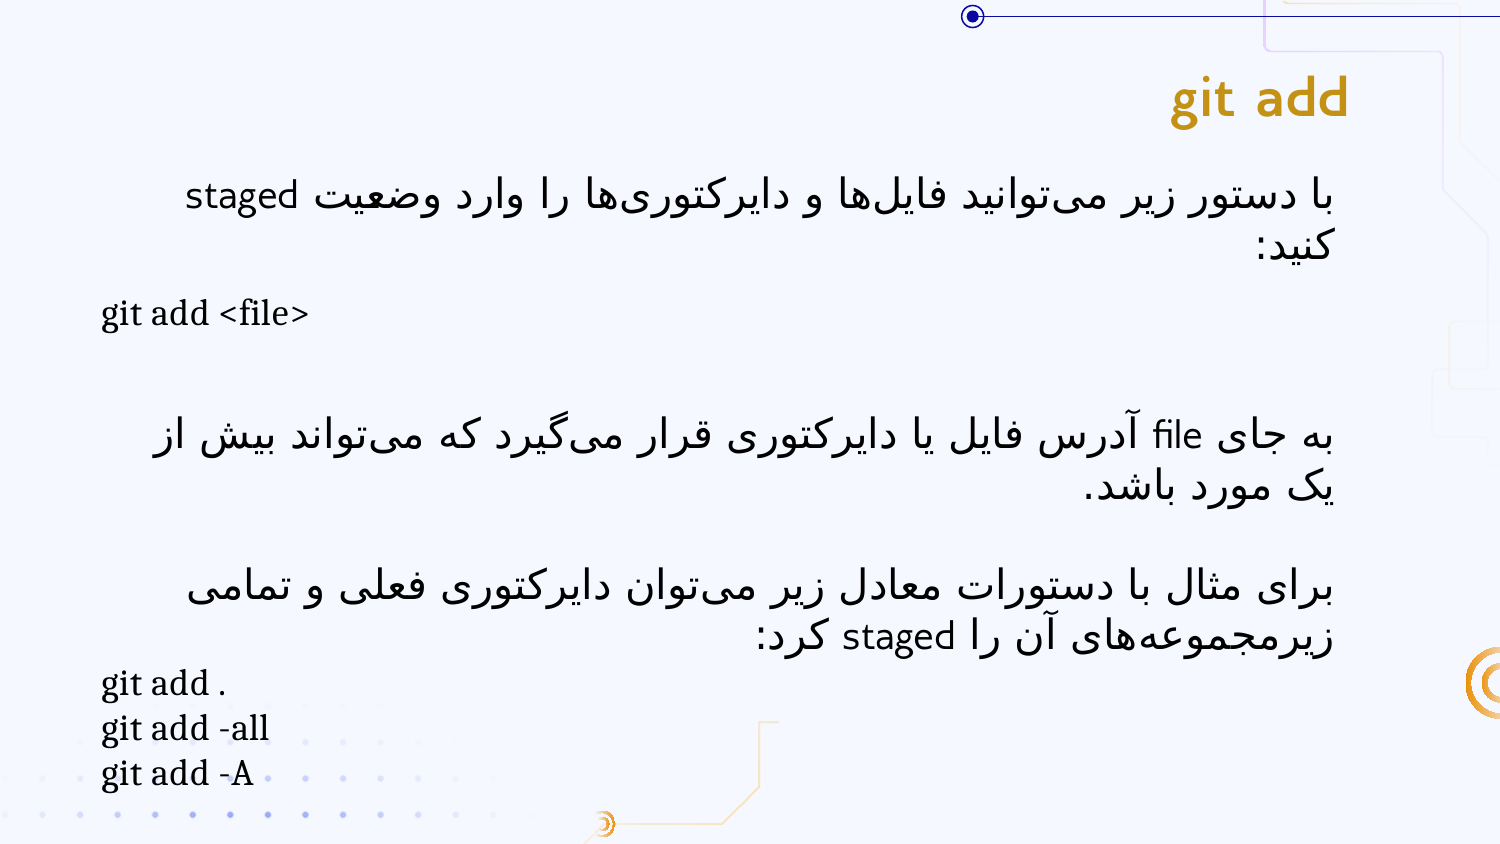

# git add
با دستور زیر می‌توانید فایل‌ها و دایرکتوری‌ها را وارد وضعیت staged کنید:
git add <file>

به جای file آدرس فایل یا دایرکتوری قرار می‌گیرد که می‌تواند بیش از یک مورد باشد.

برای مثال با دستورات معادل زیر می‌توان دایرکتوری فعلی و تمامی زیرمجموعه‌های آن را staged کرد:
git add .
git add -all
git add -A